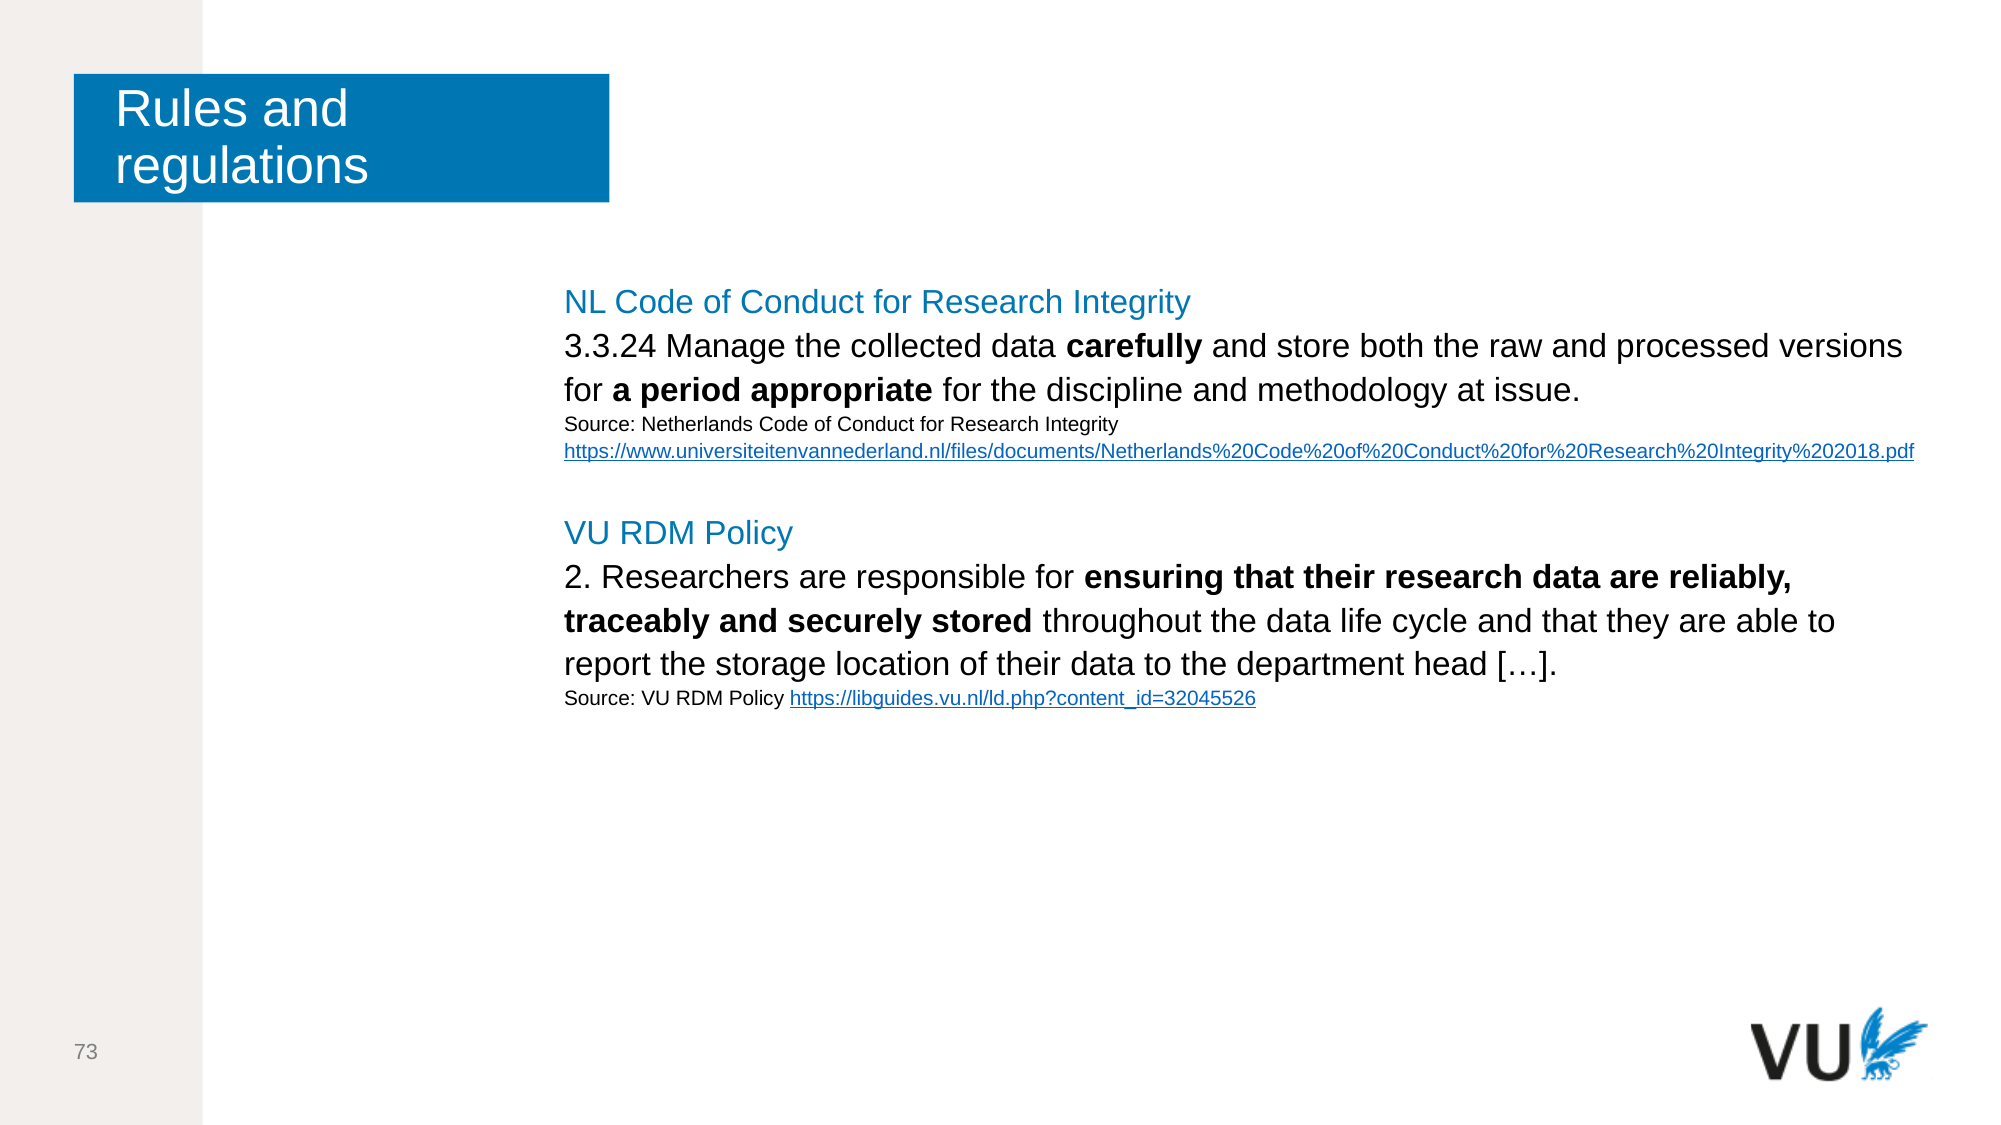

# Rules and regulations
NL Code of Conduct for Research Integrity
3.3.24 Manage the collected data carefully and store both the raw and processed versions for a period appropriate for the discipline and methodology at issue.
Source: Netherlands Code of Conduct for Research Integrity https://www.universiteitenvannederland.nl/files/documents/Netherlands%20Code%20of%20Conduct%20for%20Research%20Integrity%202018.pdf

VU RDM Policy
2. Researchers are responsible for ensuring that their research data are reliably, traceably and securely stored throughout the data life cycle and that they are able to report the storage location of their data to the department head […].
Source: VU RDM Policy https://libguides.vu.nl/ld.php?content_id=32045526

73